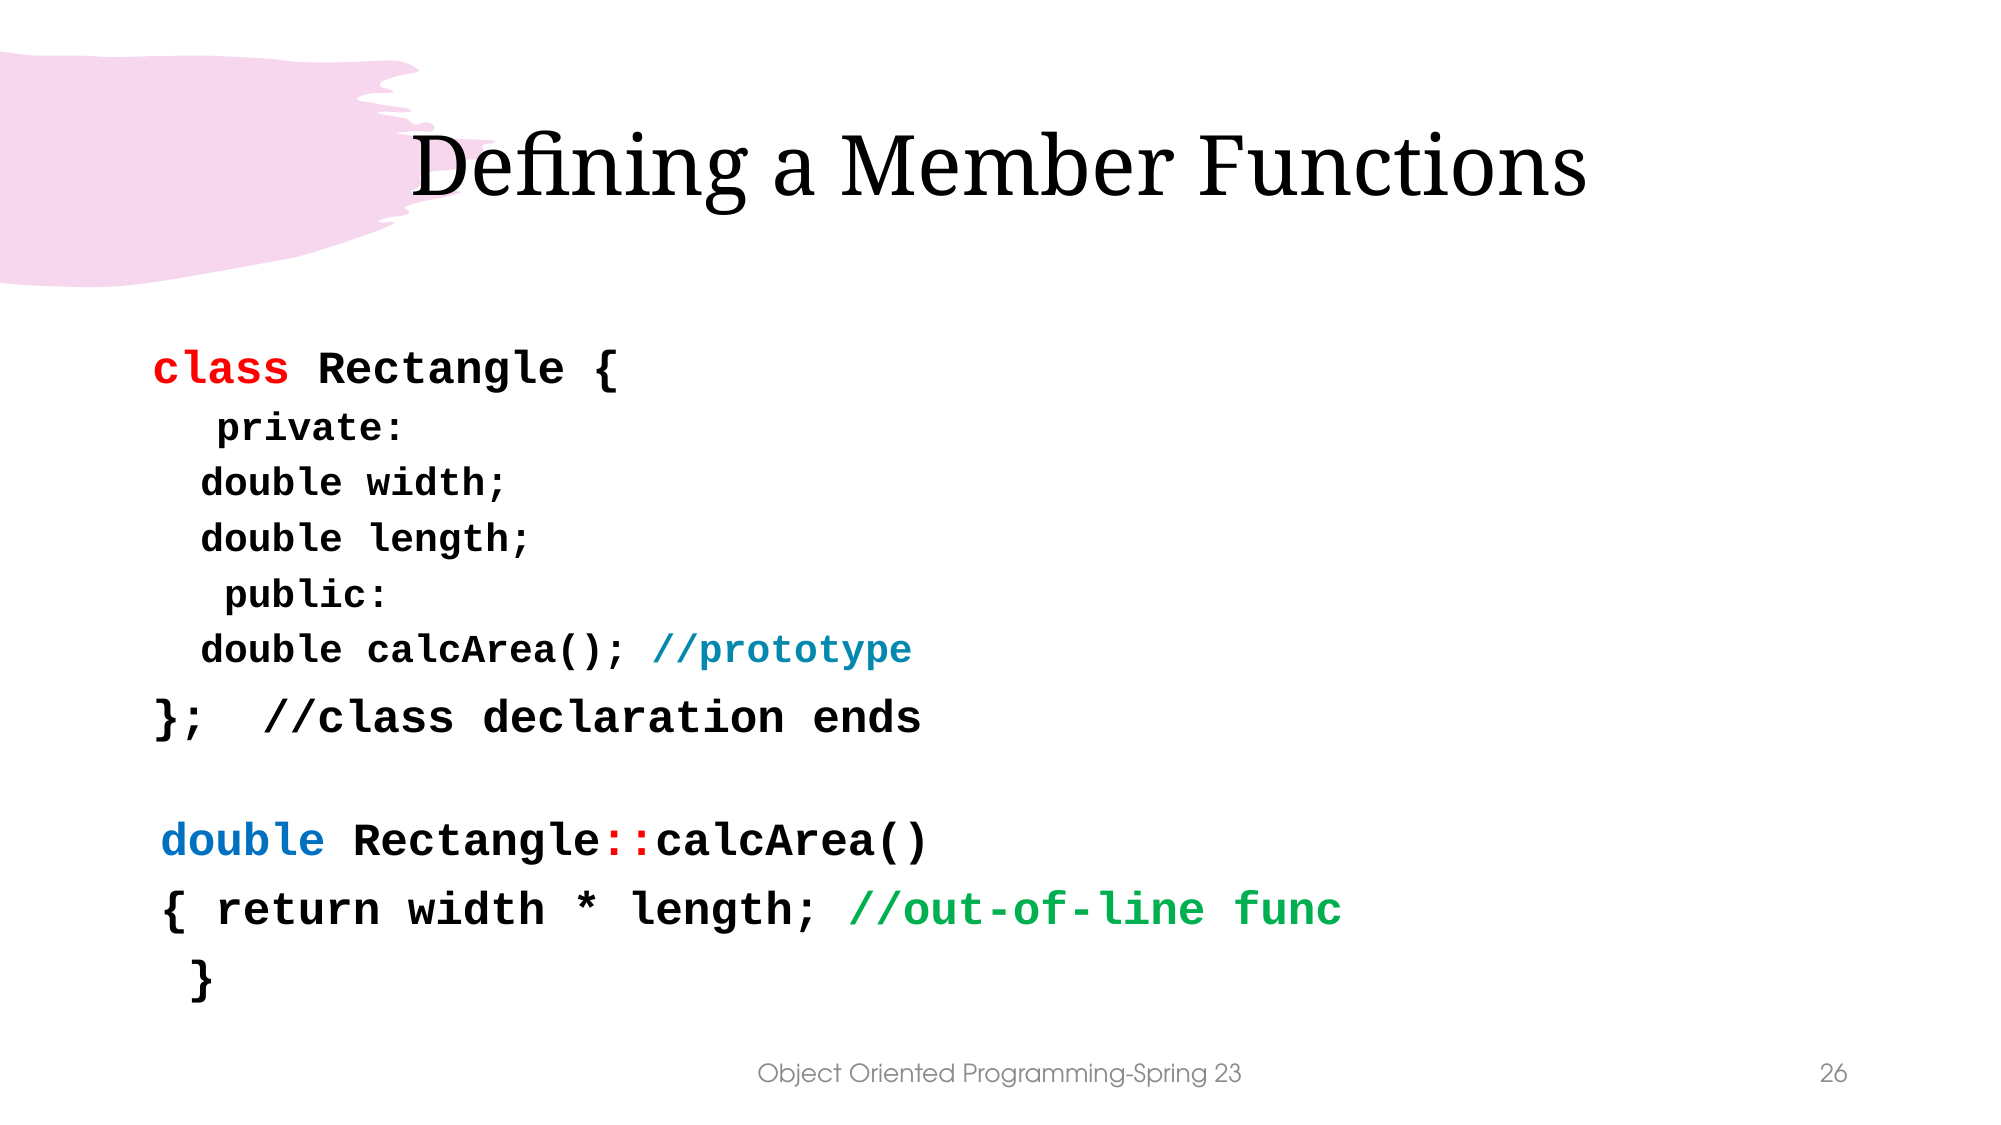

# Defining a Member Functions
class Rectangle {
private:
	double width;
	double length;
 public:
	double calcArea(); //prototype
};  //class declaration ends

double Rectangle::calcArea()
{ return width * length; //out-of-line func
 }
Object Oriented Programming-Spring 23
26